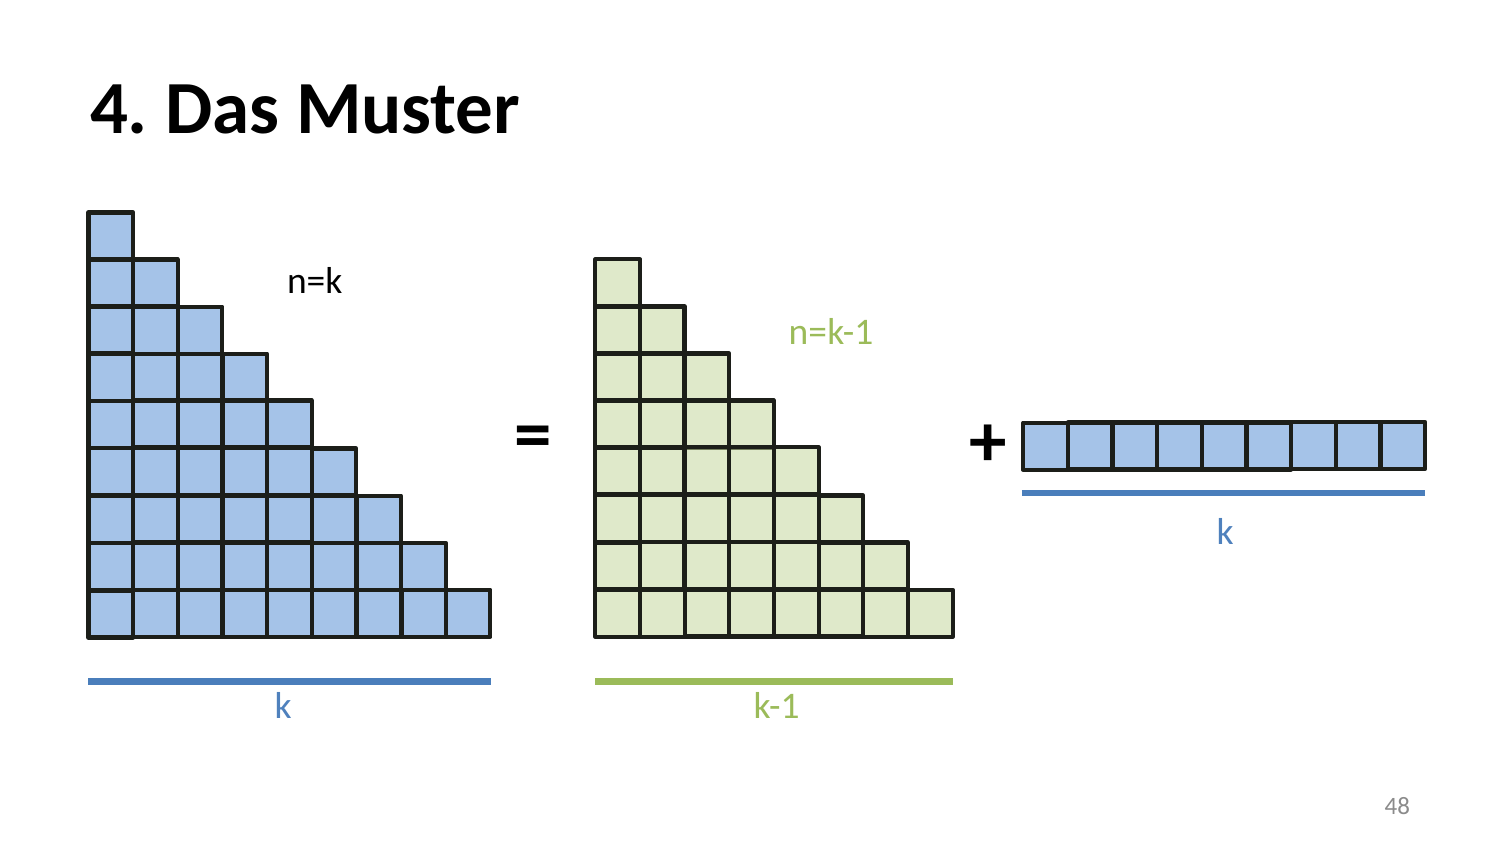

# 4. Das Muster

n=k

n=k-1
=
+

k
k
k-1
48